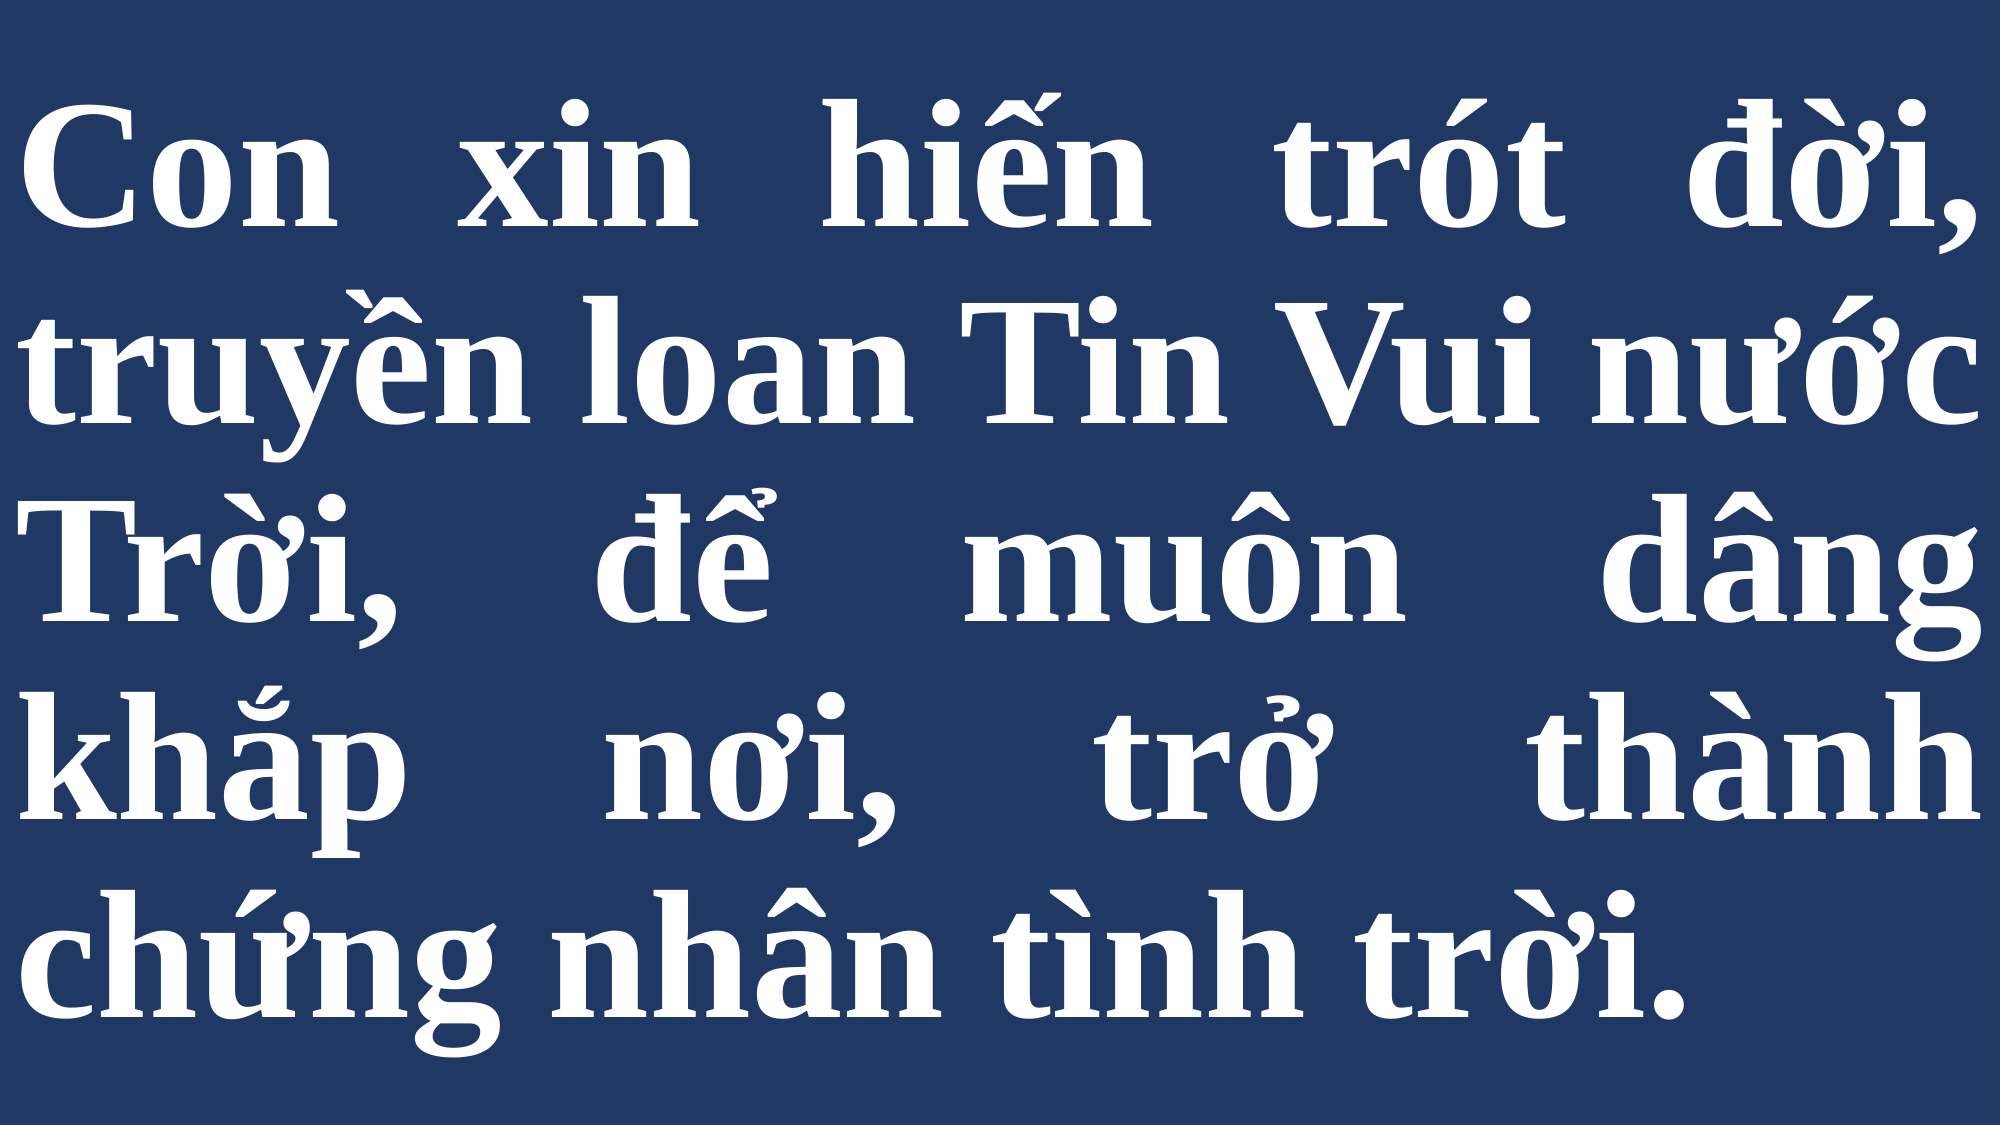

# Con xin hiến trót đời, truyền loan Tin Vui nước Trời, để muôn dâng khắp nơi, trở thành chứng nhân tình trời.